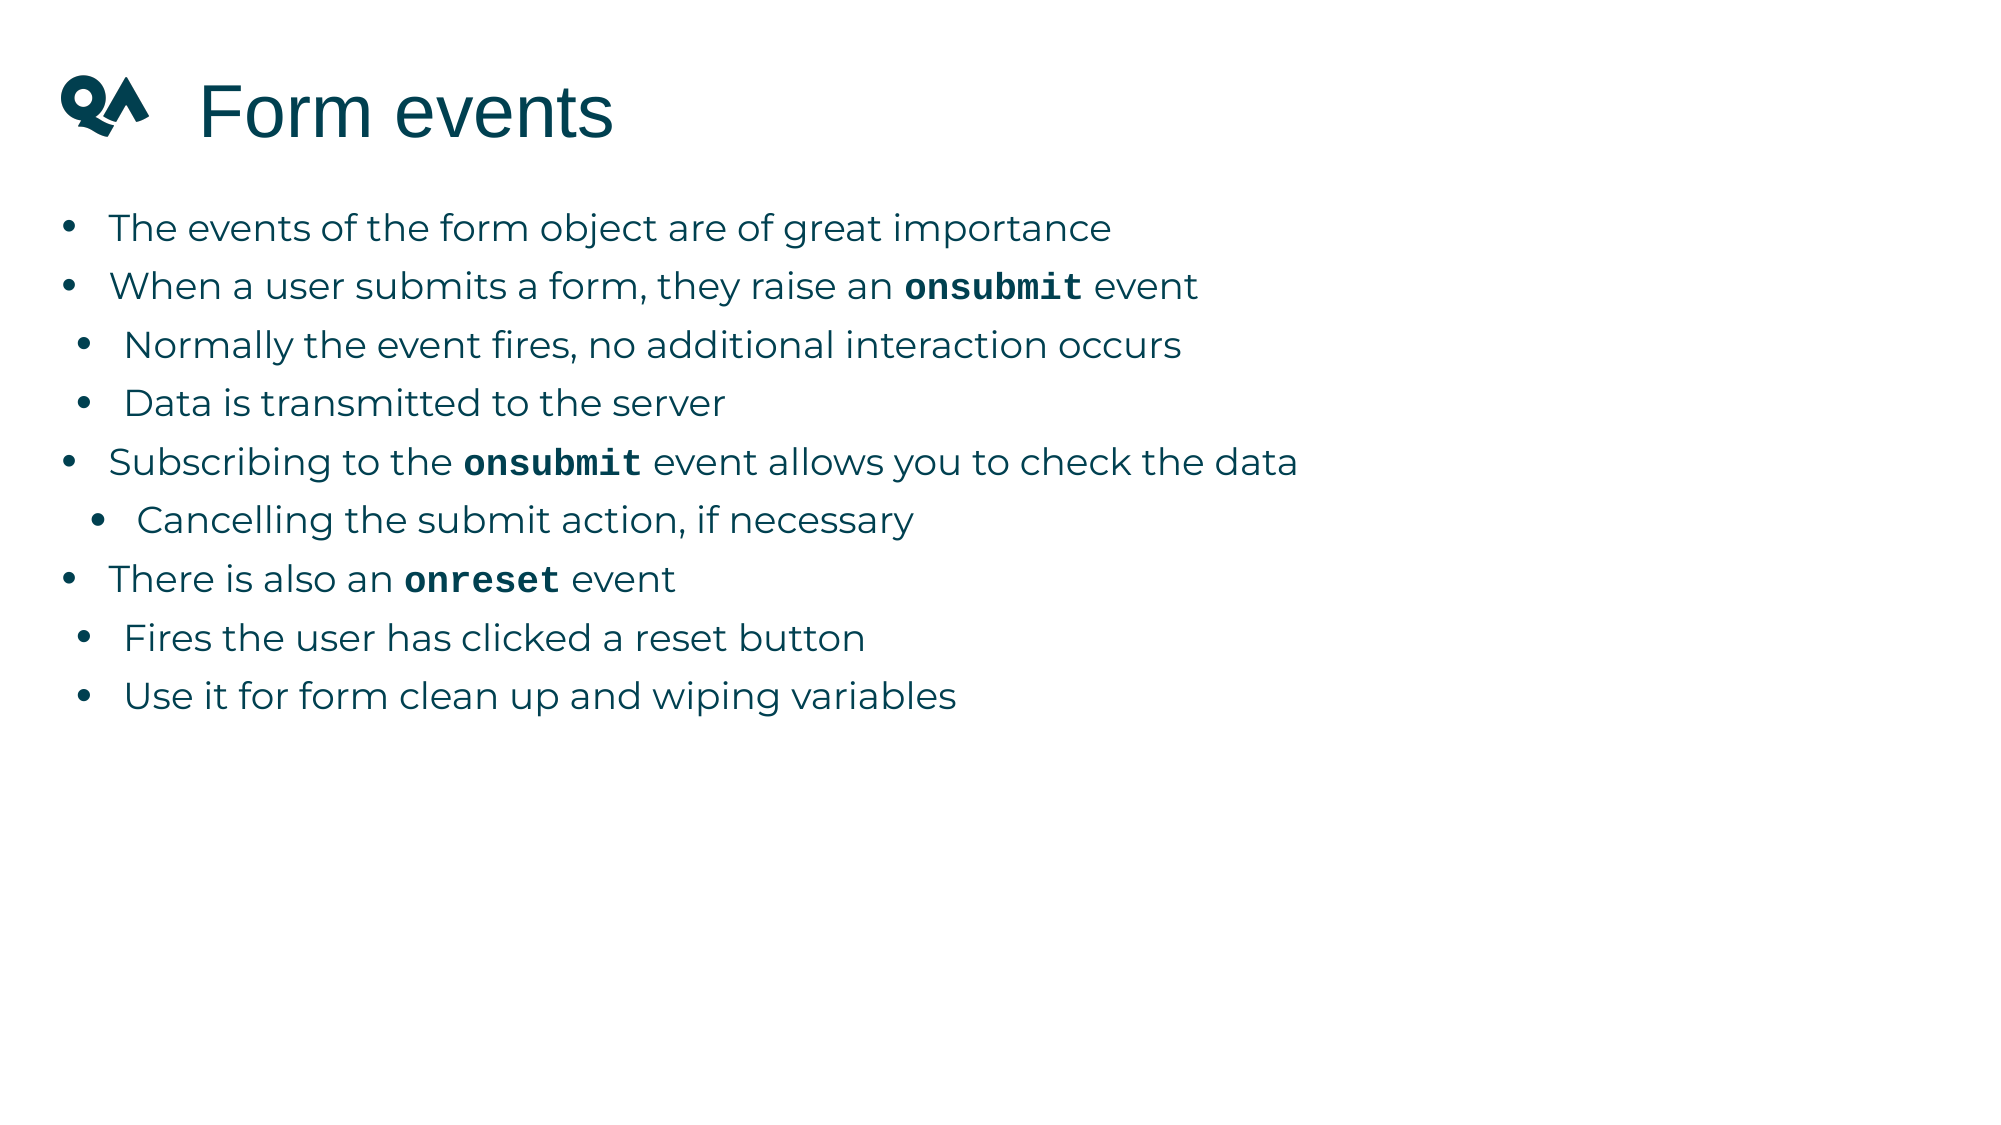

Form events
The events of the form object are of great importance
When a user submits a form, they raise an onsubmit event
Normally the event fires, no additional interaction occurs
Data is transmitted to the server
Subscribing to the onsubmit event allows you to check the data
Cancelling the submit action, if necessary
There is also an onreset event
Fires the user has clicked a reset button
Use it for form clean up and wiping variables